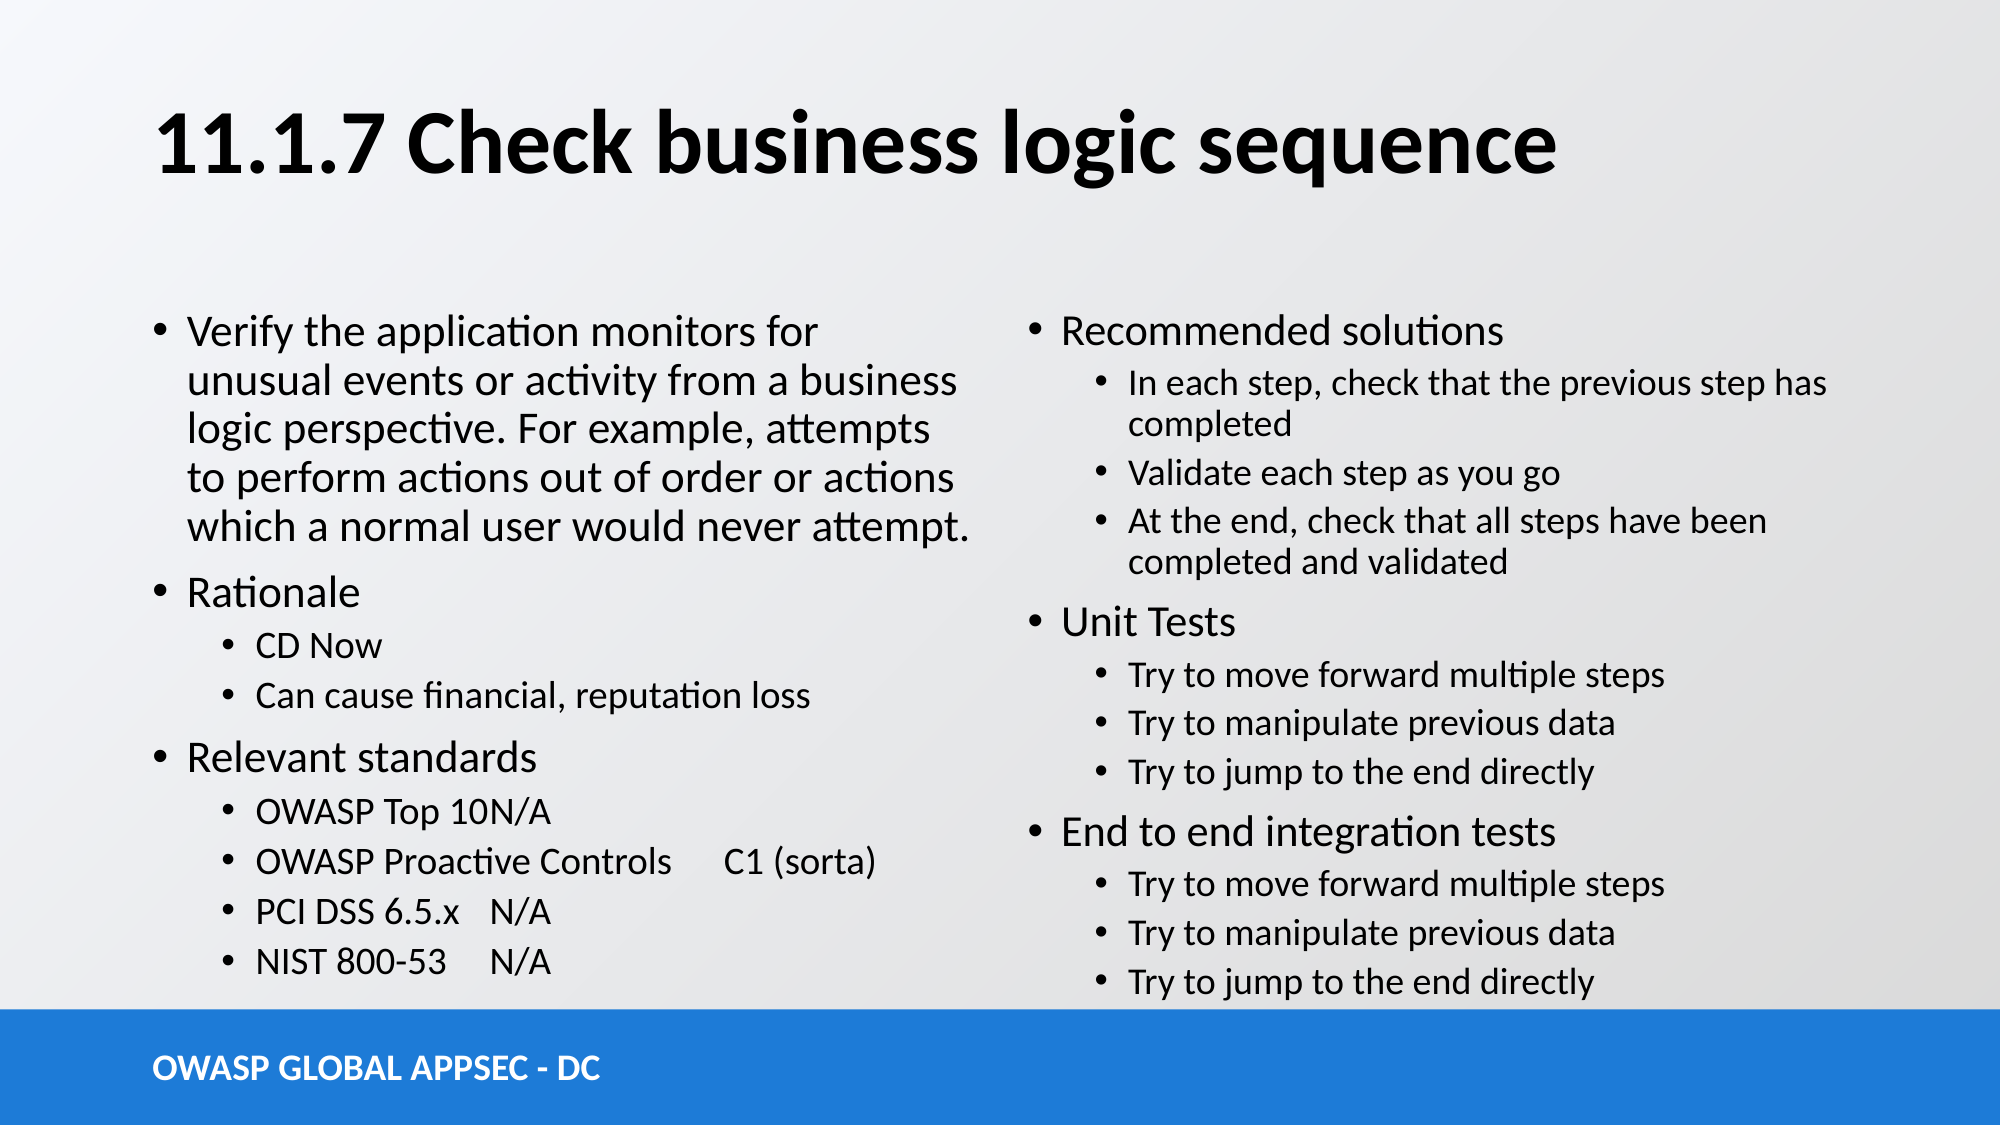

# 11.1.7 Check business logic sequence
Verify the application monitors for unusual events or activity from a business logic perspective. For example, attempts to perform actions out of order or actions which a normal user would never attempt.
Rationale
CD Now
Can cause financial, reputation loss
Relevant standards
OWASP Top 10		N/A
OWASP Proactive Controls	C1 (sorta)
PCI DSS 6.5.x		N/A
NIST 800-53		N/A

Recommended solutions
In each step, check that the previous step has completed
Validate each step as you go
At the end, check that all steps have been completed and validated
Unit Tests
Try to move forward multiple steps
Try to manipulate previous data
Try to jump to the end directly
End to end integration tests
Try to move forward multiple steps
Try to manipulate previous data
Try to jump to the end directly